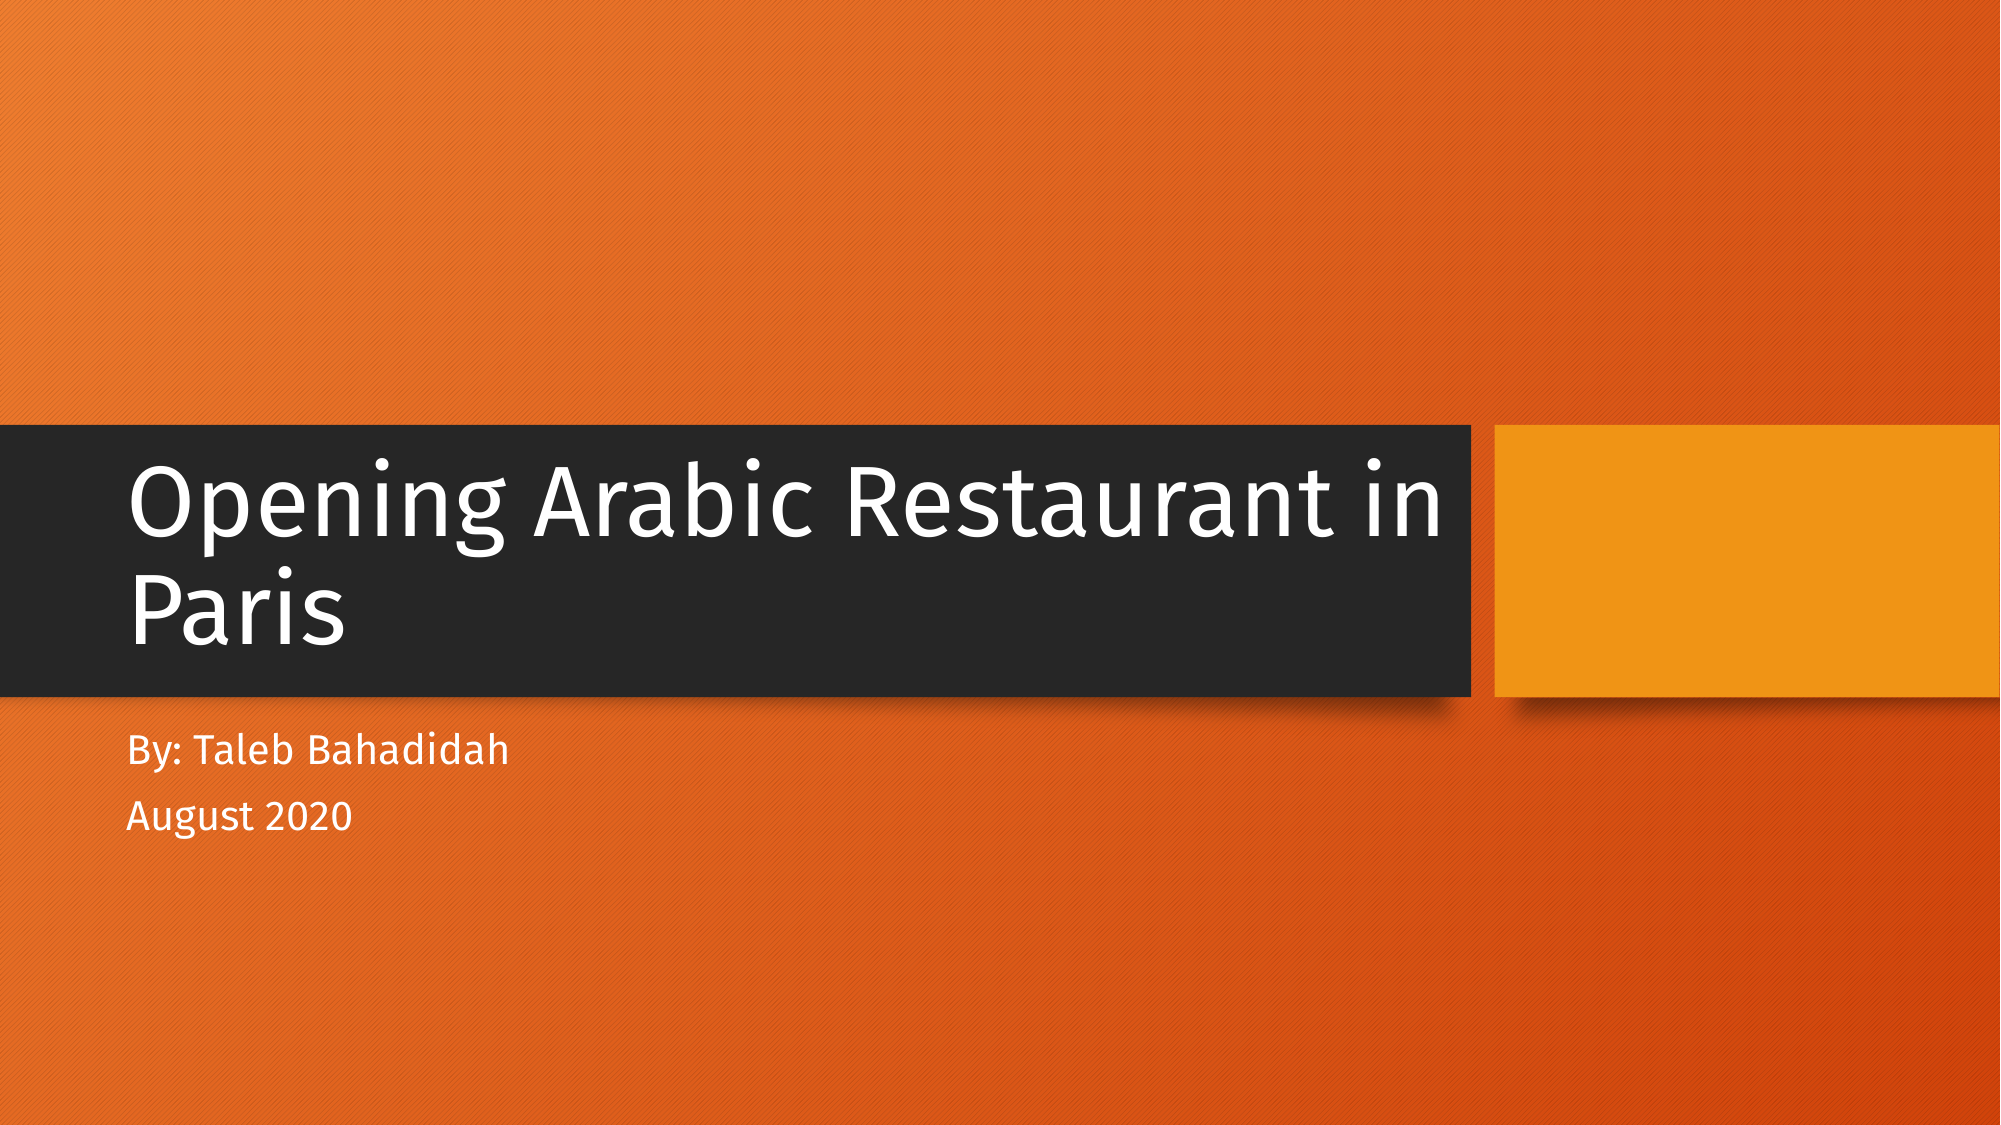

# Opening Arabic Restaurant in Paris
By: Taleb Bahadidah
August 2020